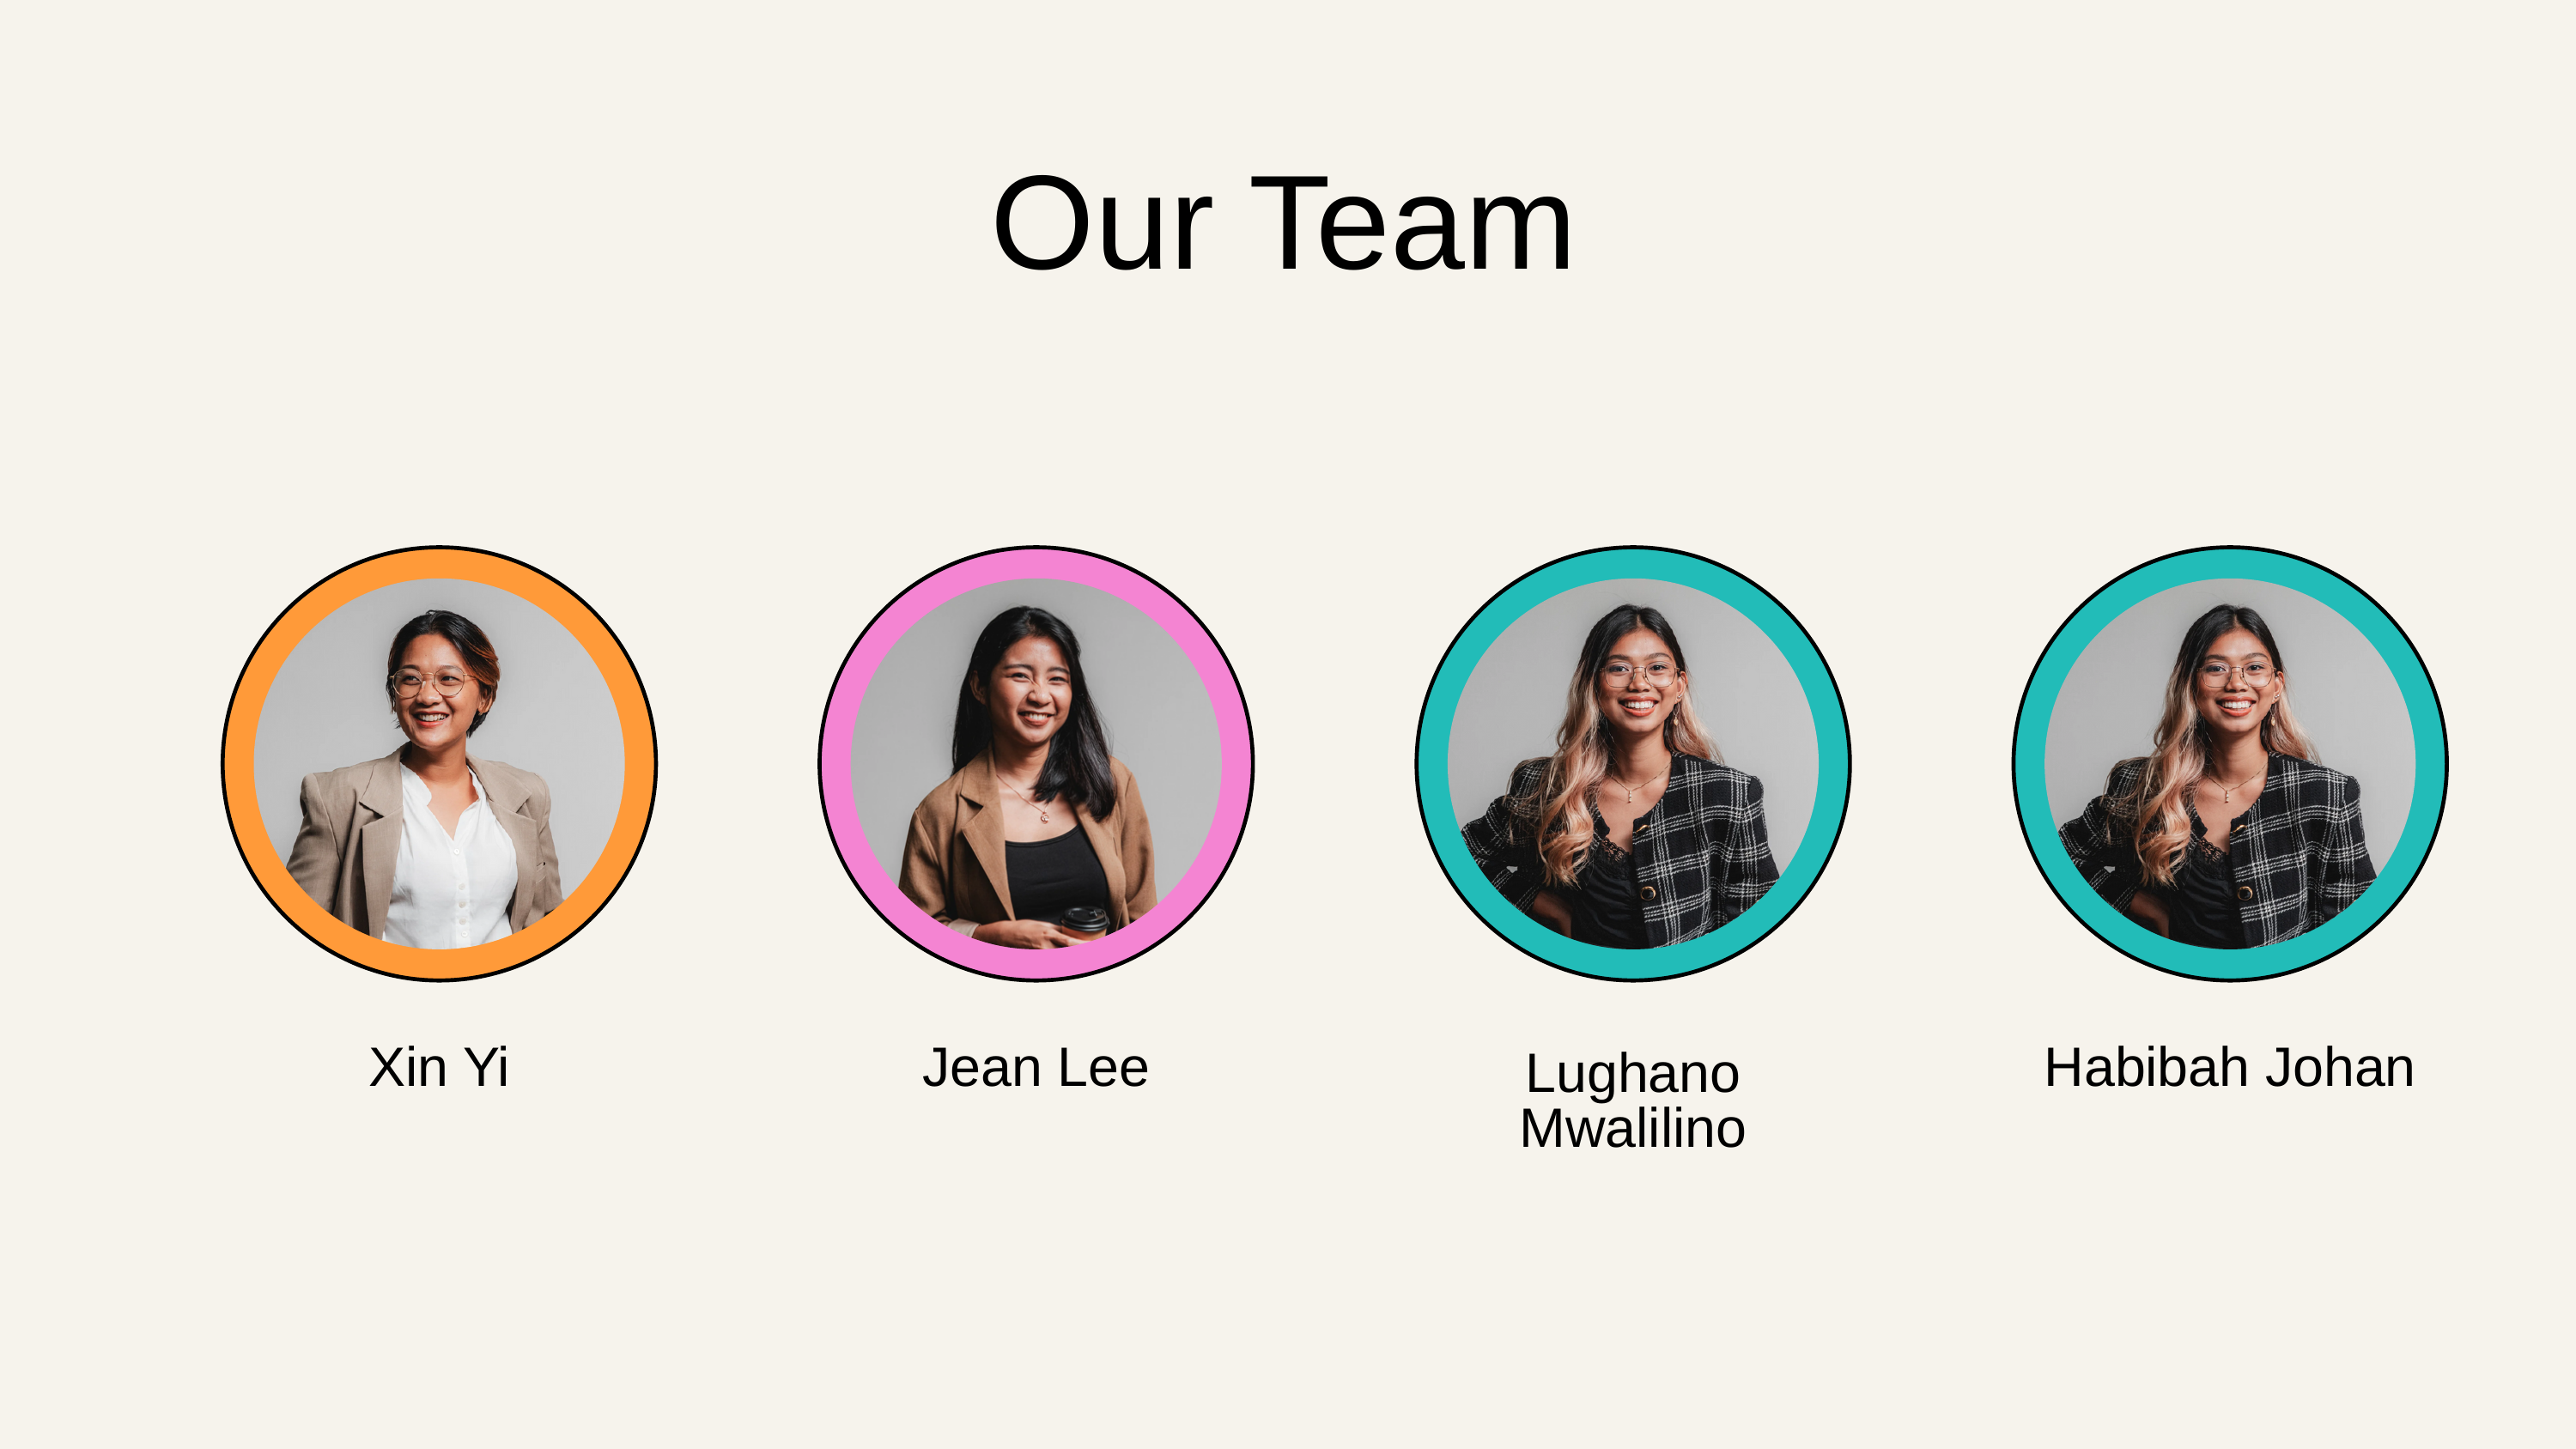

Our Team

Xin Yi
Jean Lee
Habibah Johan
Lughano Mwalilino